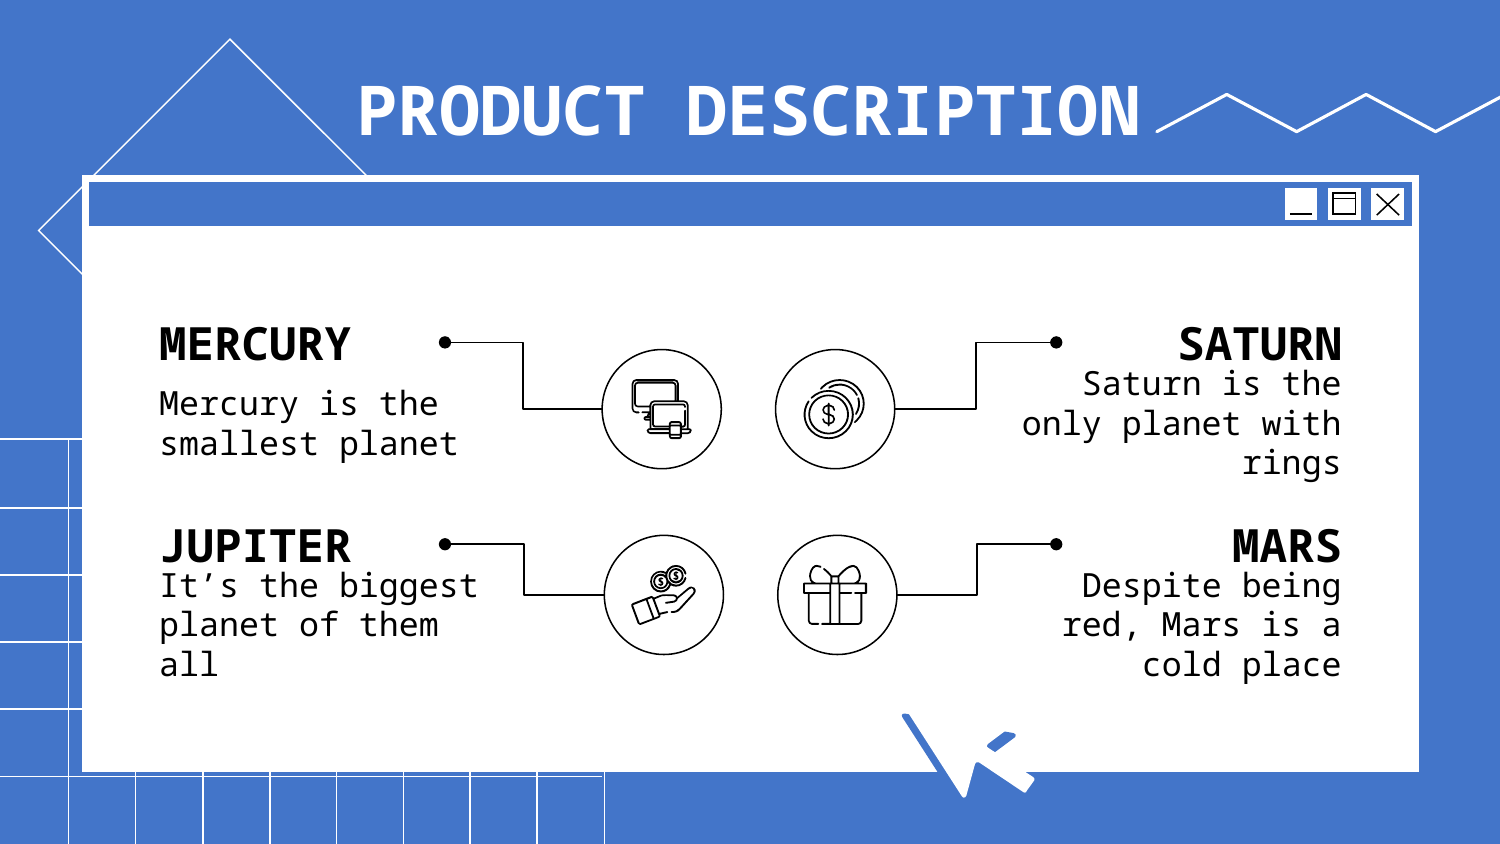

# PRODUCT DESCRIPTION
MERCURY
SATURN

Mercury is the smallest planet
Saturn is the only planet with rings

JUPITER
MARS

It’s the biggest planet of them all
Despite being red, Mars is a cold place